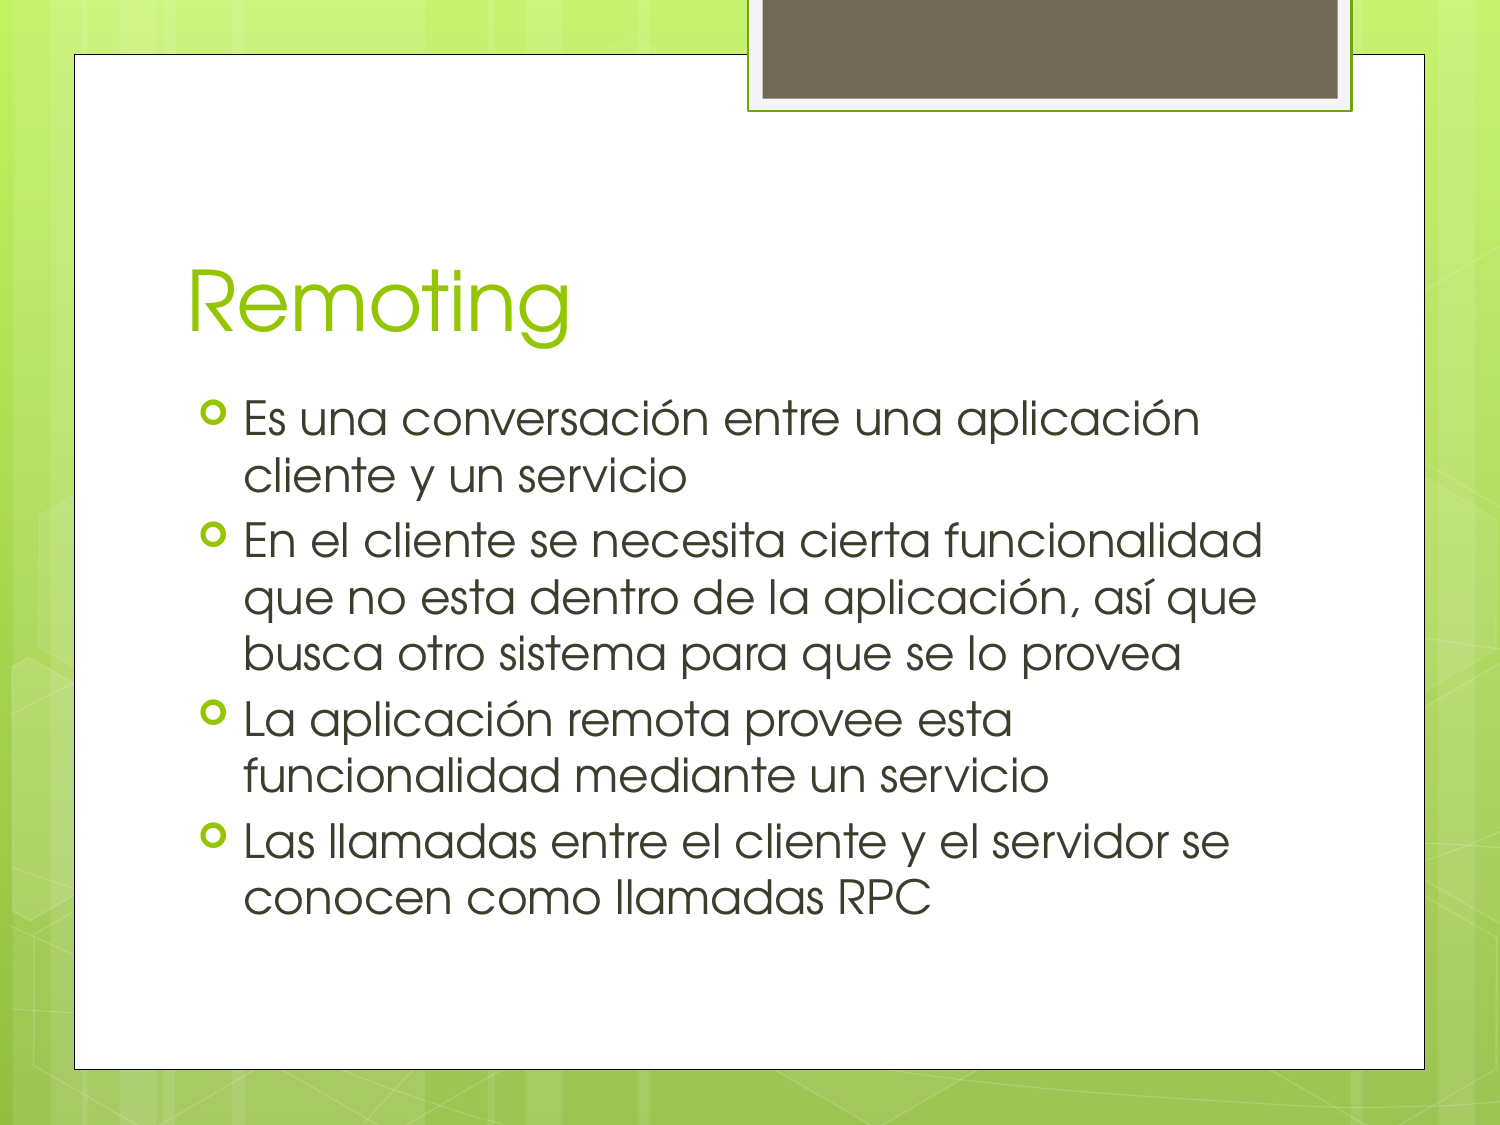

# Remoting
Es una conversación entre una aplicación cliente y un servicio
En el cliente se necesita cierta funcionalidad que no esta dentro de la aplicación, así que busca otro sistema para que se lo provea
La aplicación remota provee esta funcionalidad mediante un servicio
Las llamadas entre el cliente y el servidor se conocen como llamadas RPC